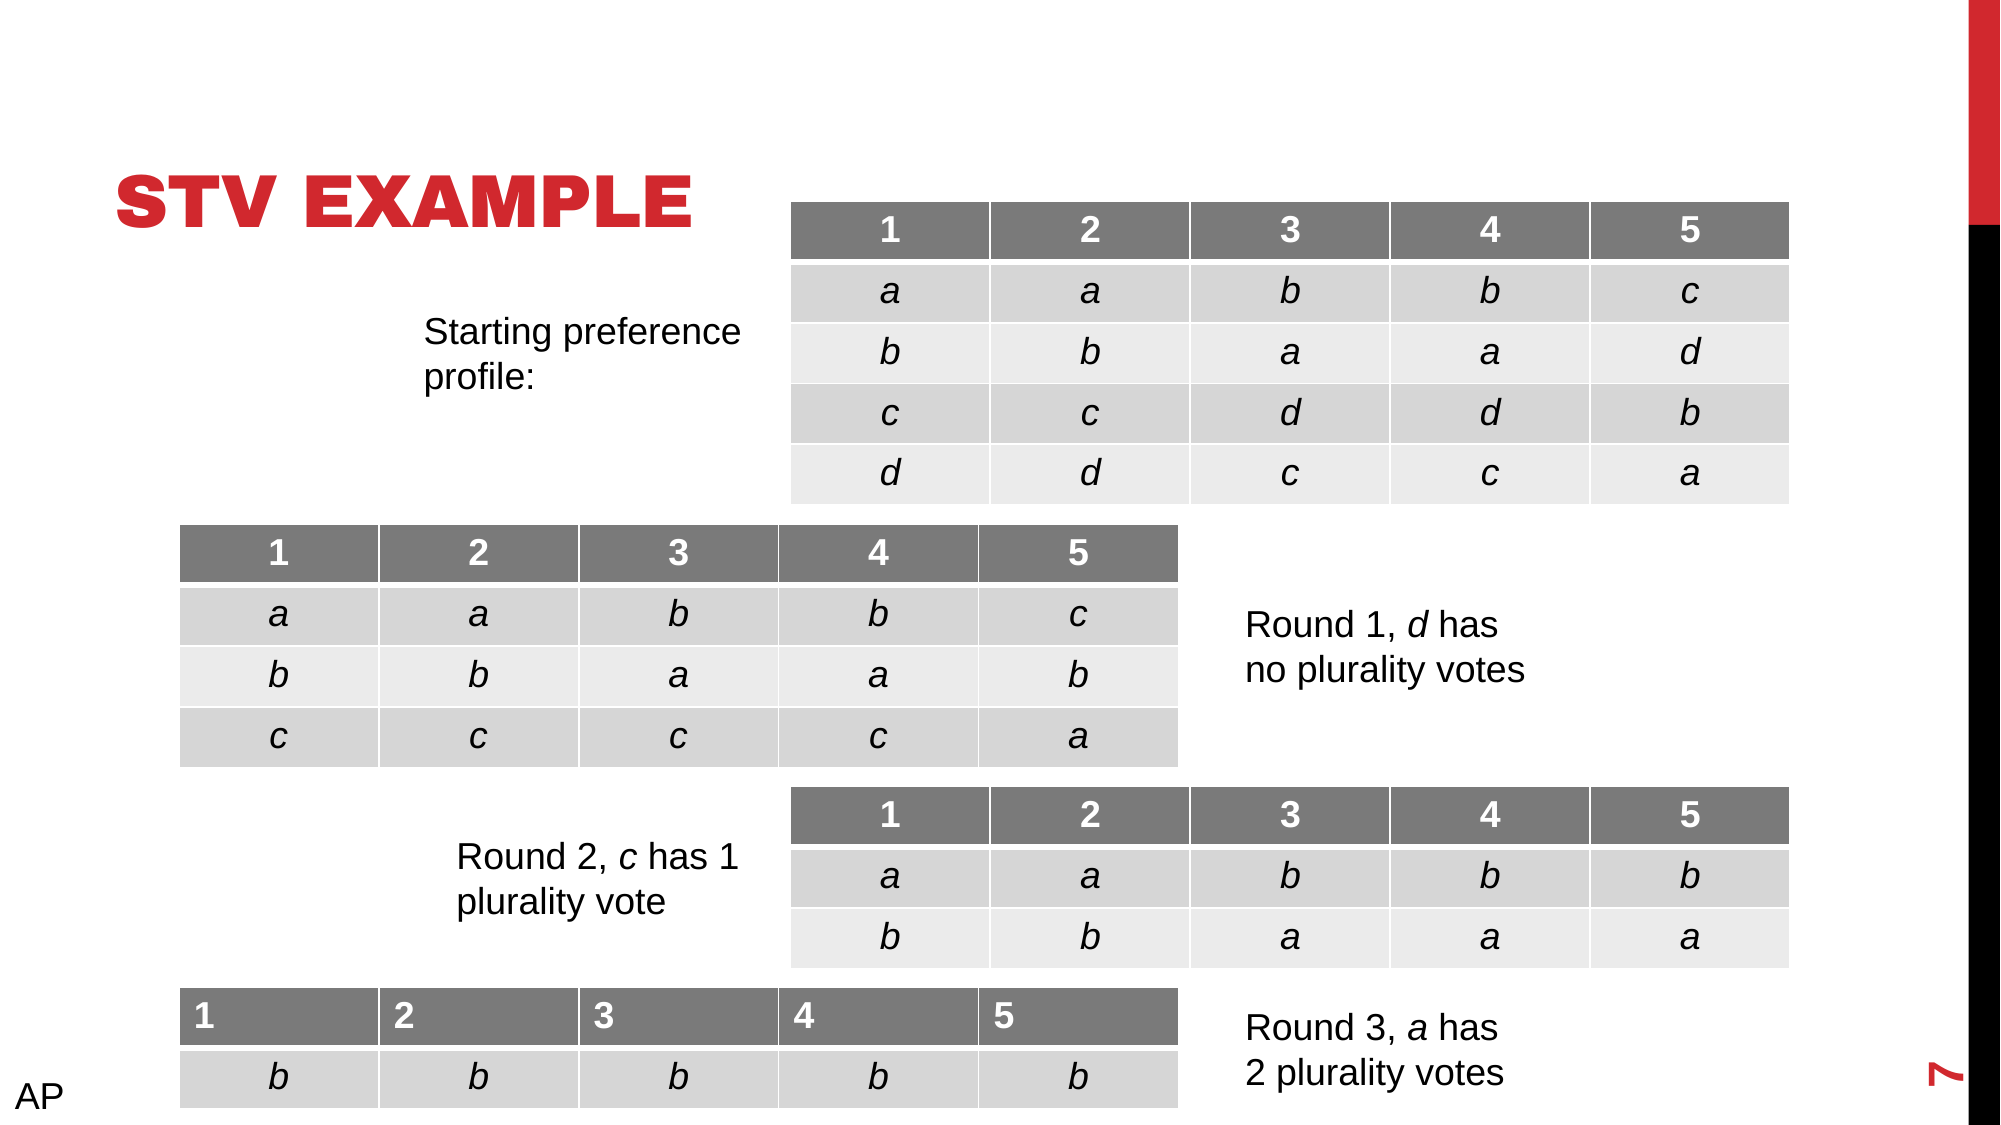

# STV Example
| 1 | 2 | 3 | 4 | 5 |
| --- | --- | --- | --- | --- |
| a | a | b | b | c |
| b | b | a | a | d |
| c | c | d | d | b |
| d | d | c | c | a |
Starting preference profile:
| 1 | 2 | 3 | 4 | 5 |
| --- | --- | --- | --- | --- |
| a | a | b | b | c |
| b | b | a | a | b |
| c | c | c | c | a |
Round 1, d has no plurality votes
| 1 | 2 | 3 | 4 | 5 |
| --- | --- | --- | --- | --- |
| a | a | b | b | b |
| b | b | a | a | a |
Round 2, c has 1 plurality vote
7
| 1 | 2 | 3 | 4 | 5 |
| --- | --- | --- | --- | --- |
| b | b | b | b | b |
Round 3, a has 2 plurality votes
AP